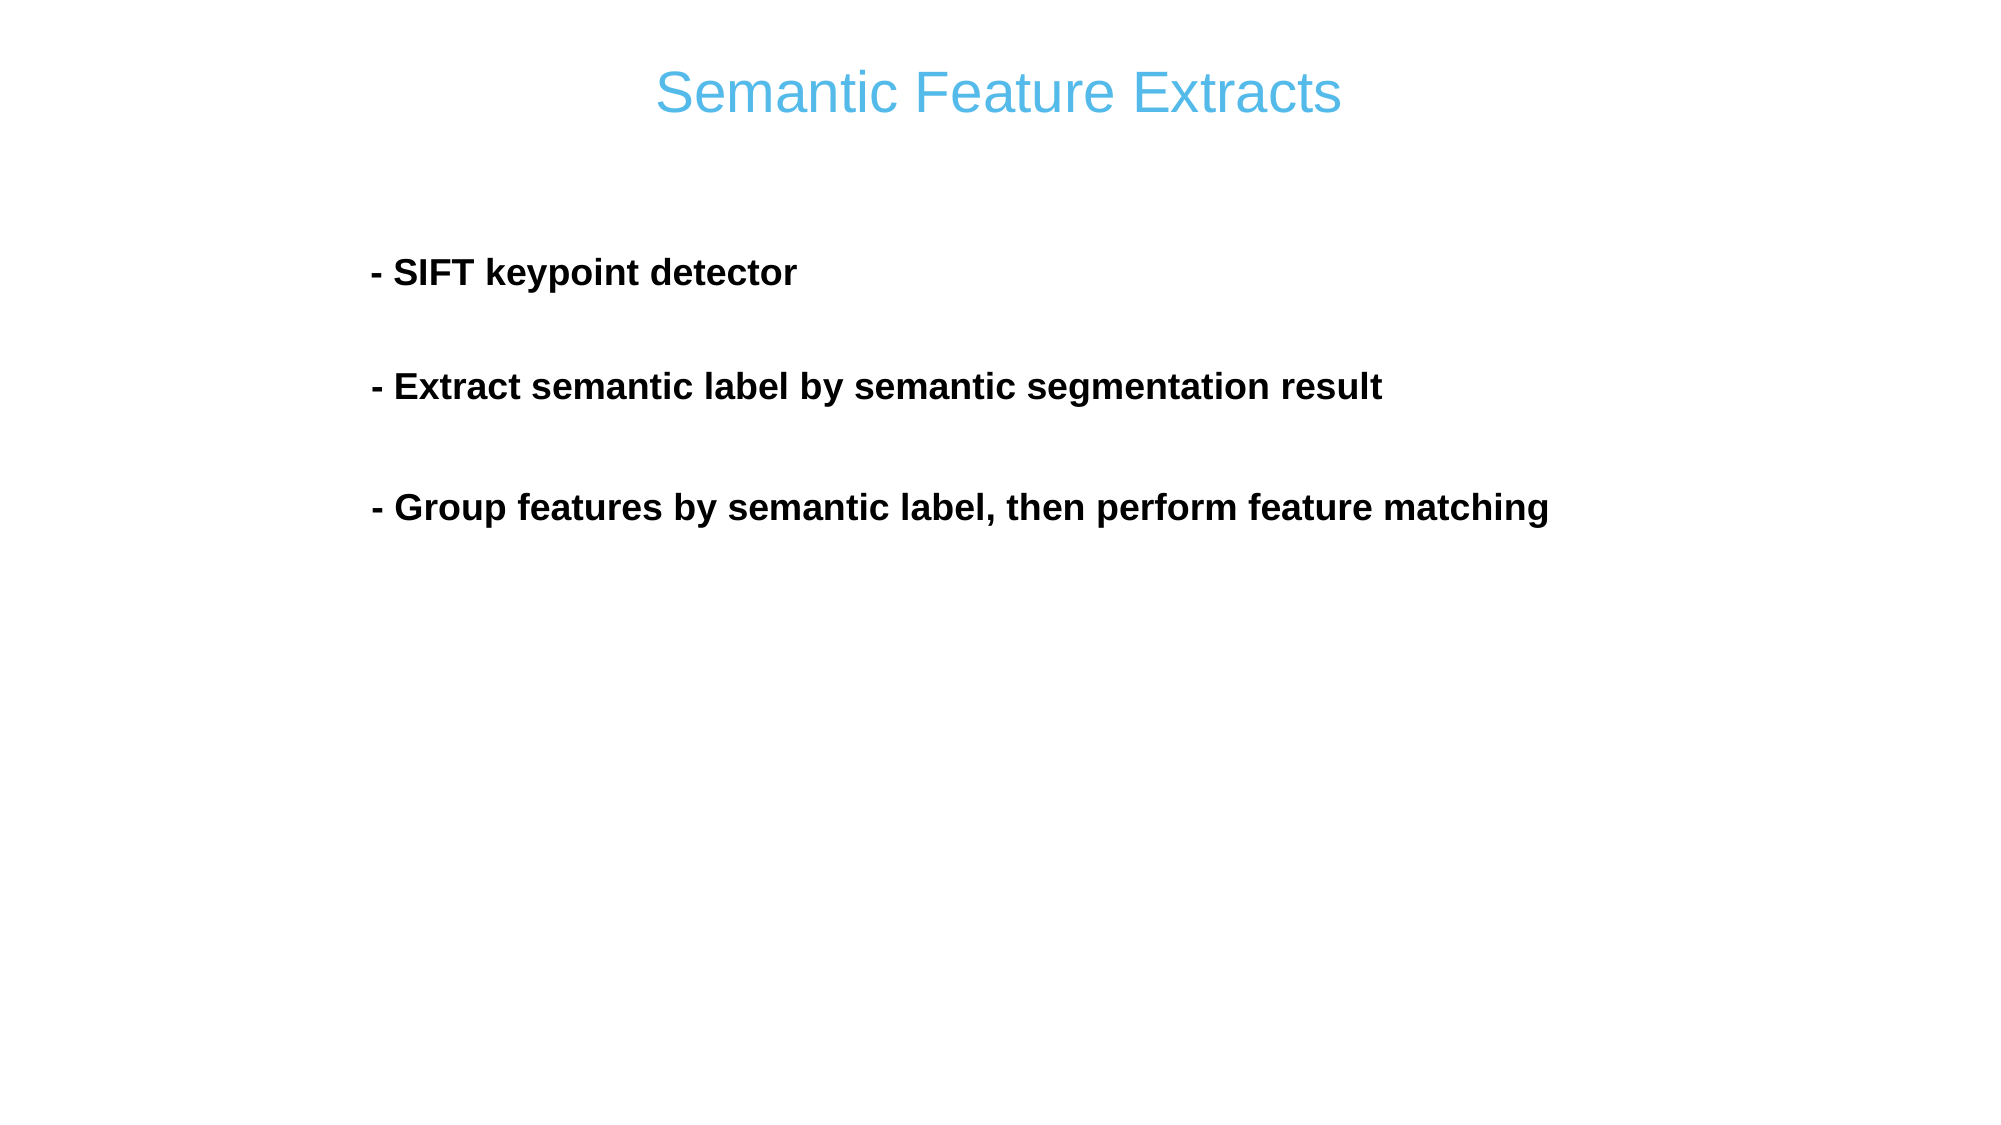

Semantic Feature Extracts
- SIFT keypoint detector
- Extract semantic label by semantic segmentation result
- Group features by semantic label, then perform feature matching